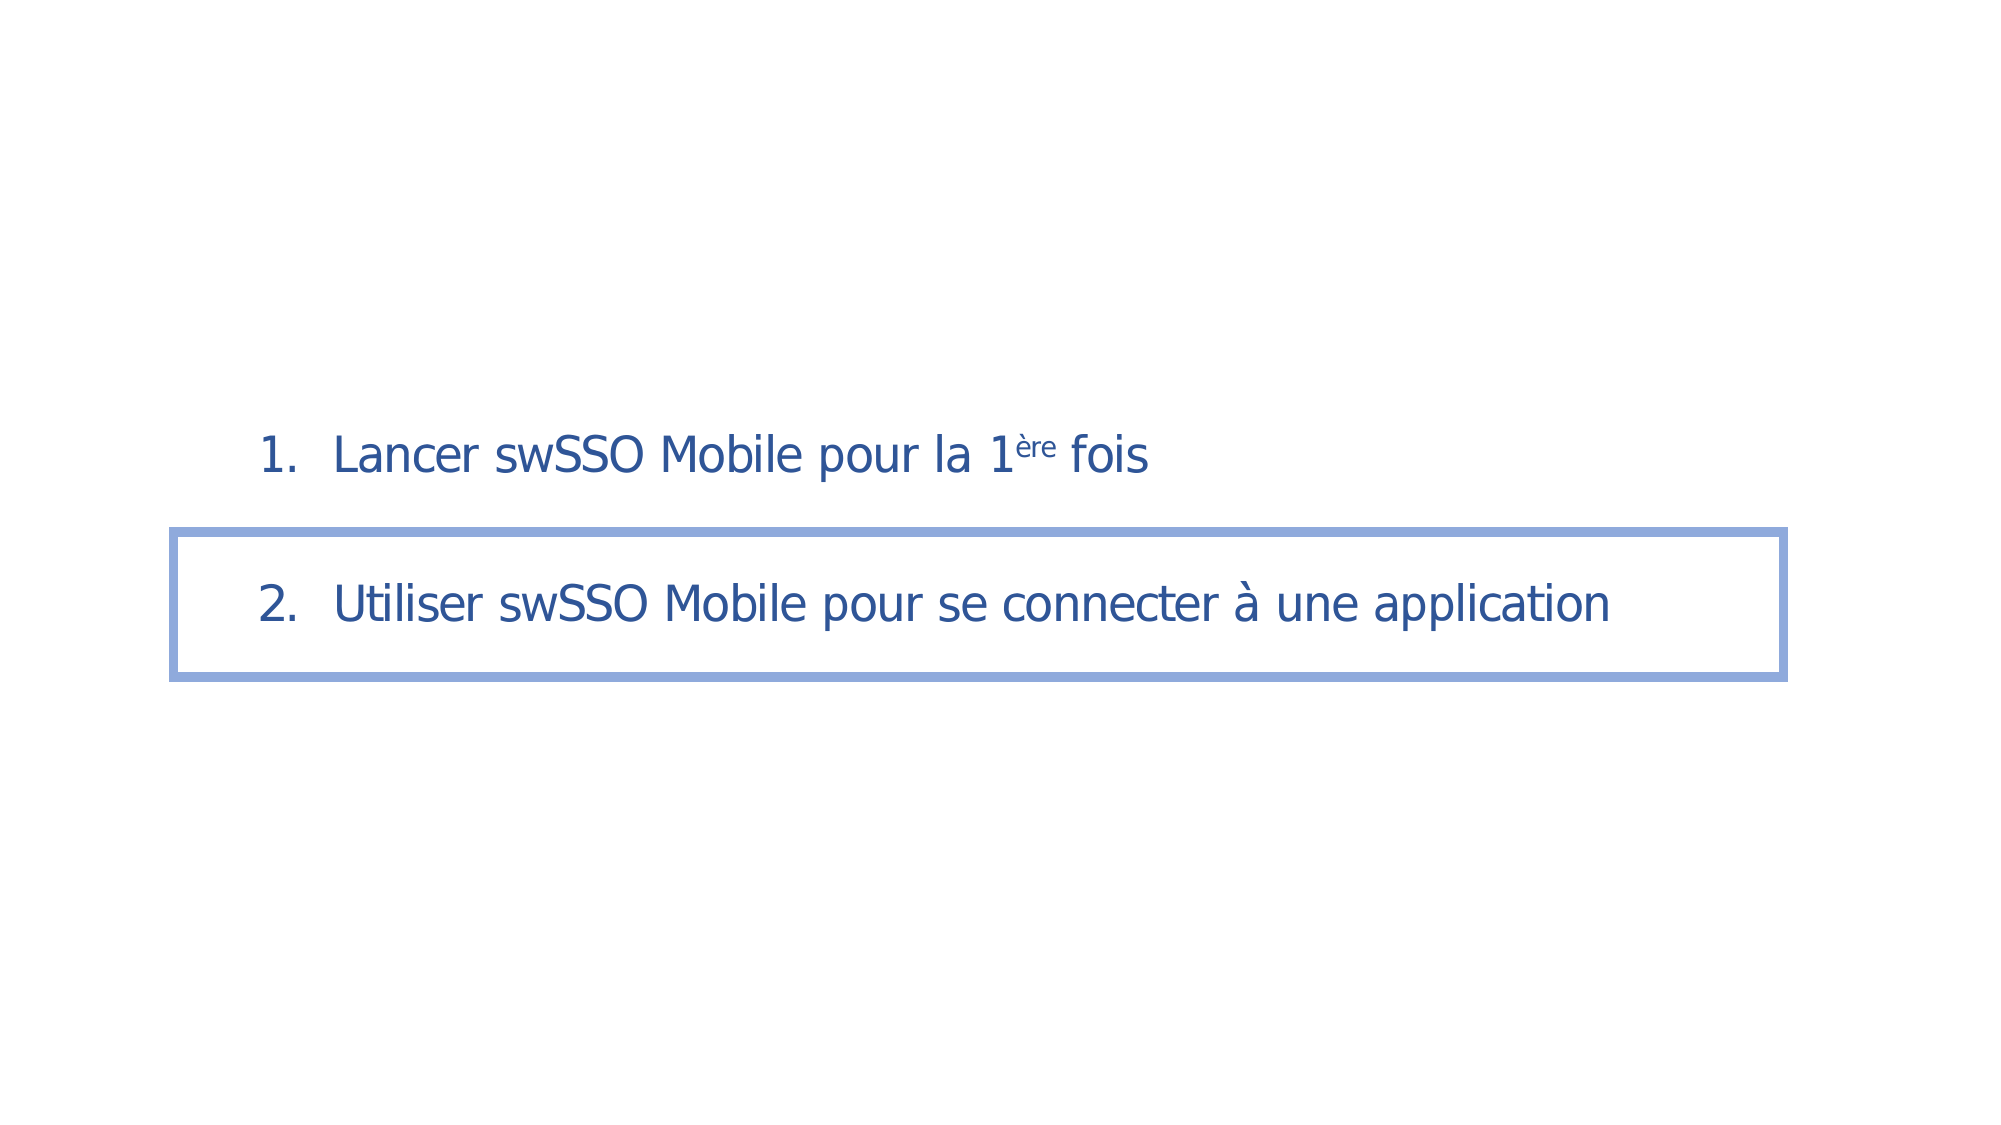

Lancer swSSO Mobile pour la 1ère fois

Utiliser swSSO Mobile pour se connecter à une application